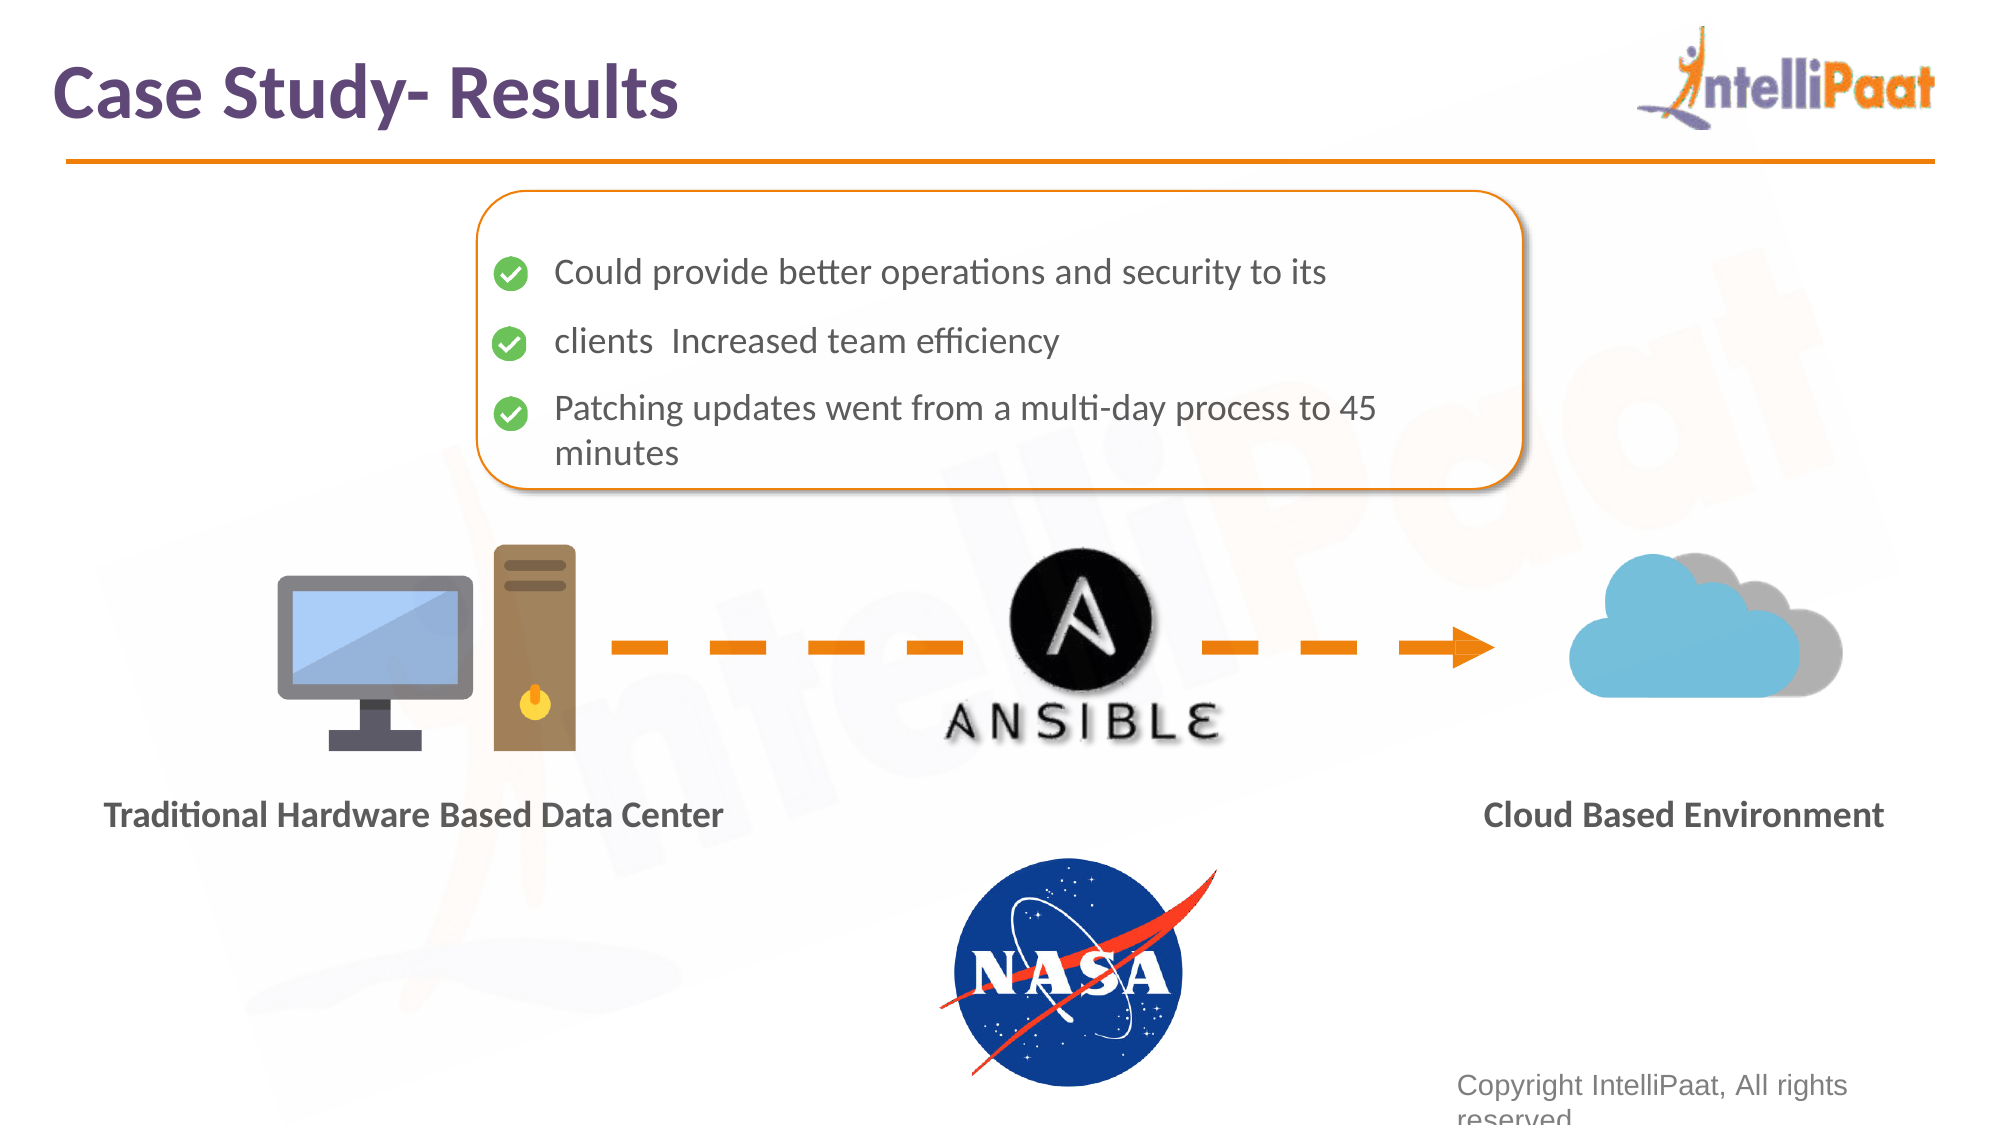

# Case Study- Results

Could provide better operations and security to its clients  Increased team efficiency
Patching updates went from a multi-day process to 45 minutes

Traditional Hardware Based Data Center
Cloud Based Environment

Copyright IntelliPaat, All rights reserved